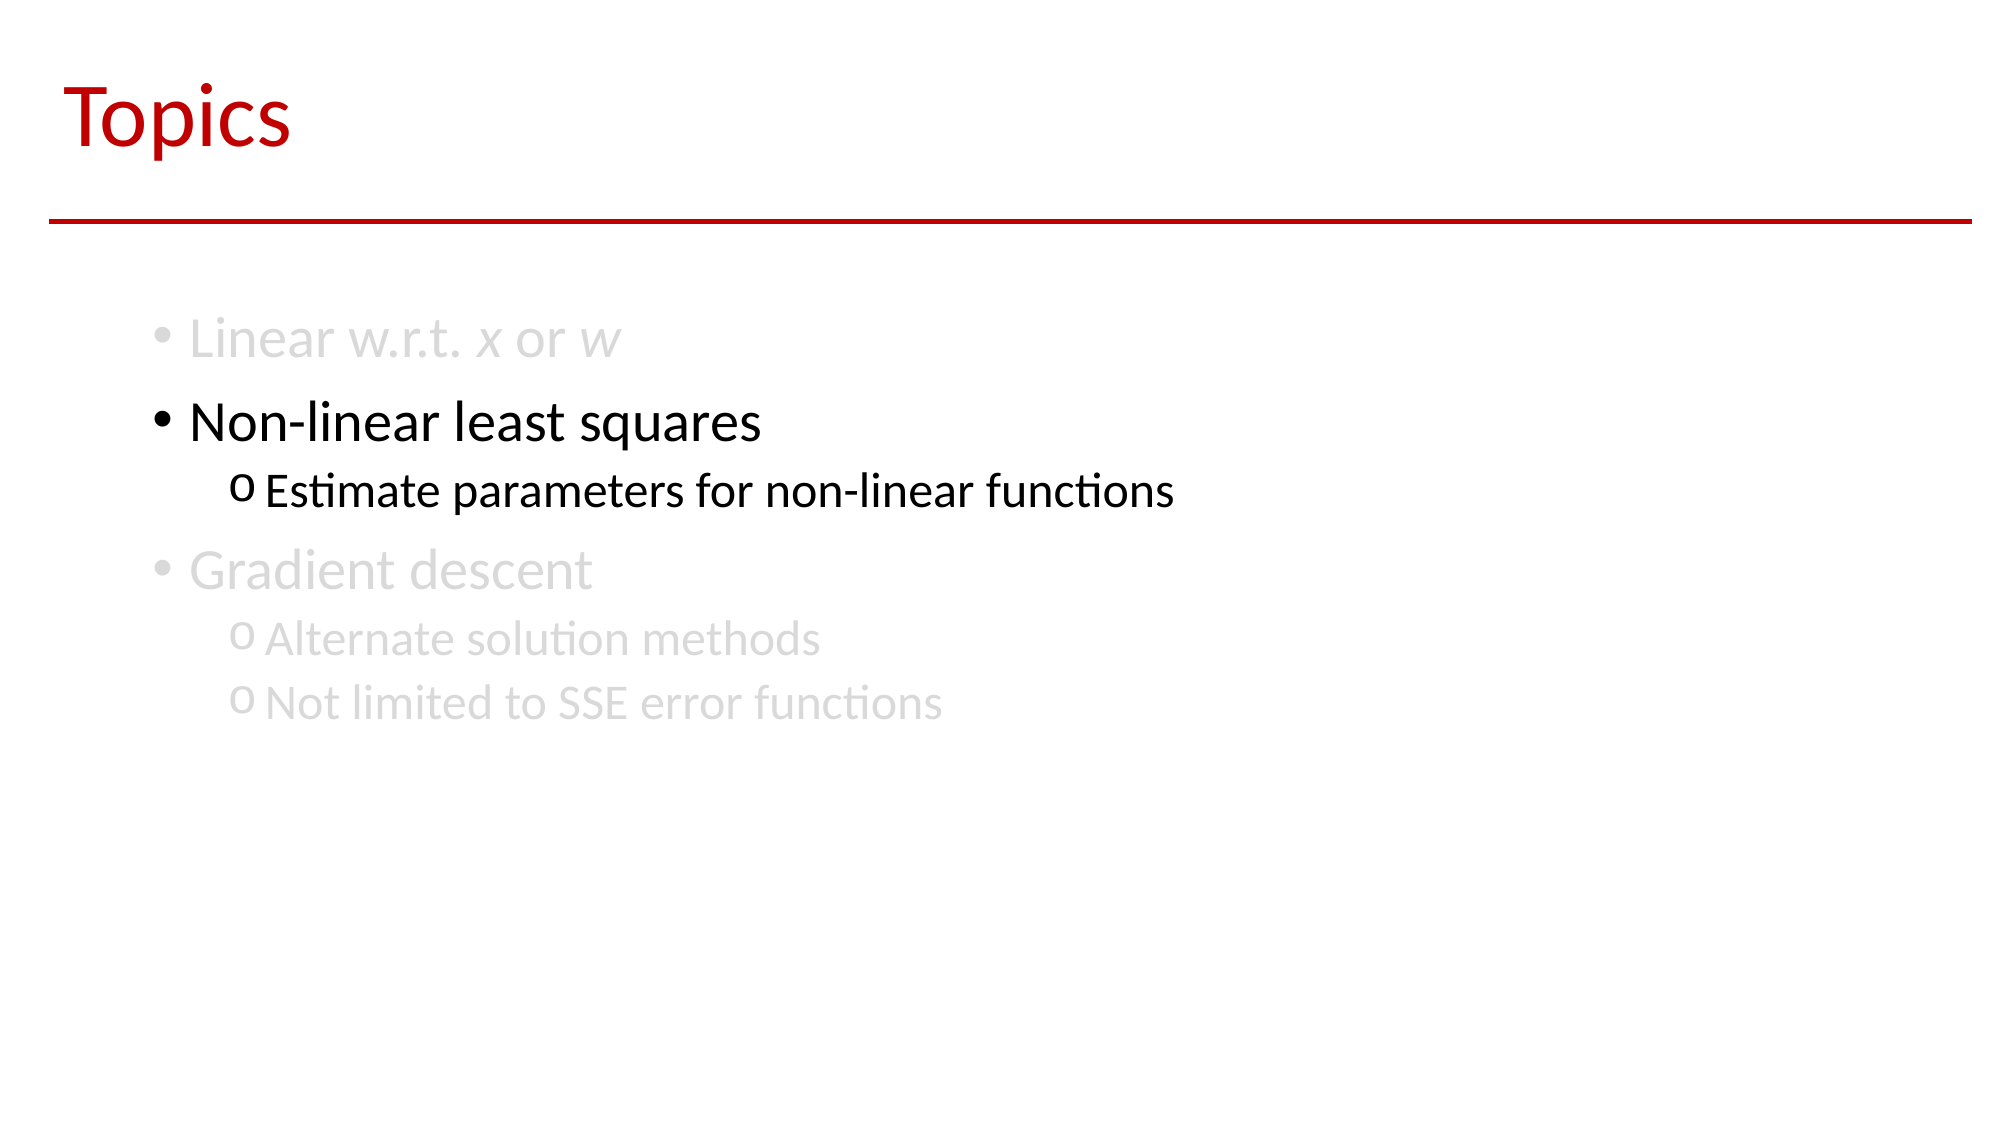

# Topics
Linear w.r.t. x or w
Non-linear least squares
Estimate parameters for non-linear functions
Gradient descent
Alternate solution methods
Not limited to SSE error functions